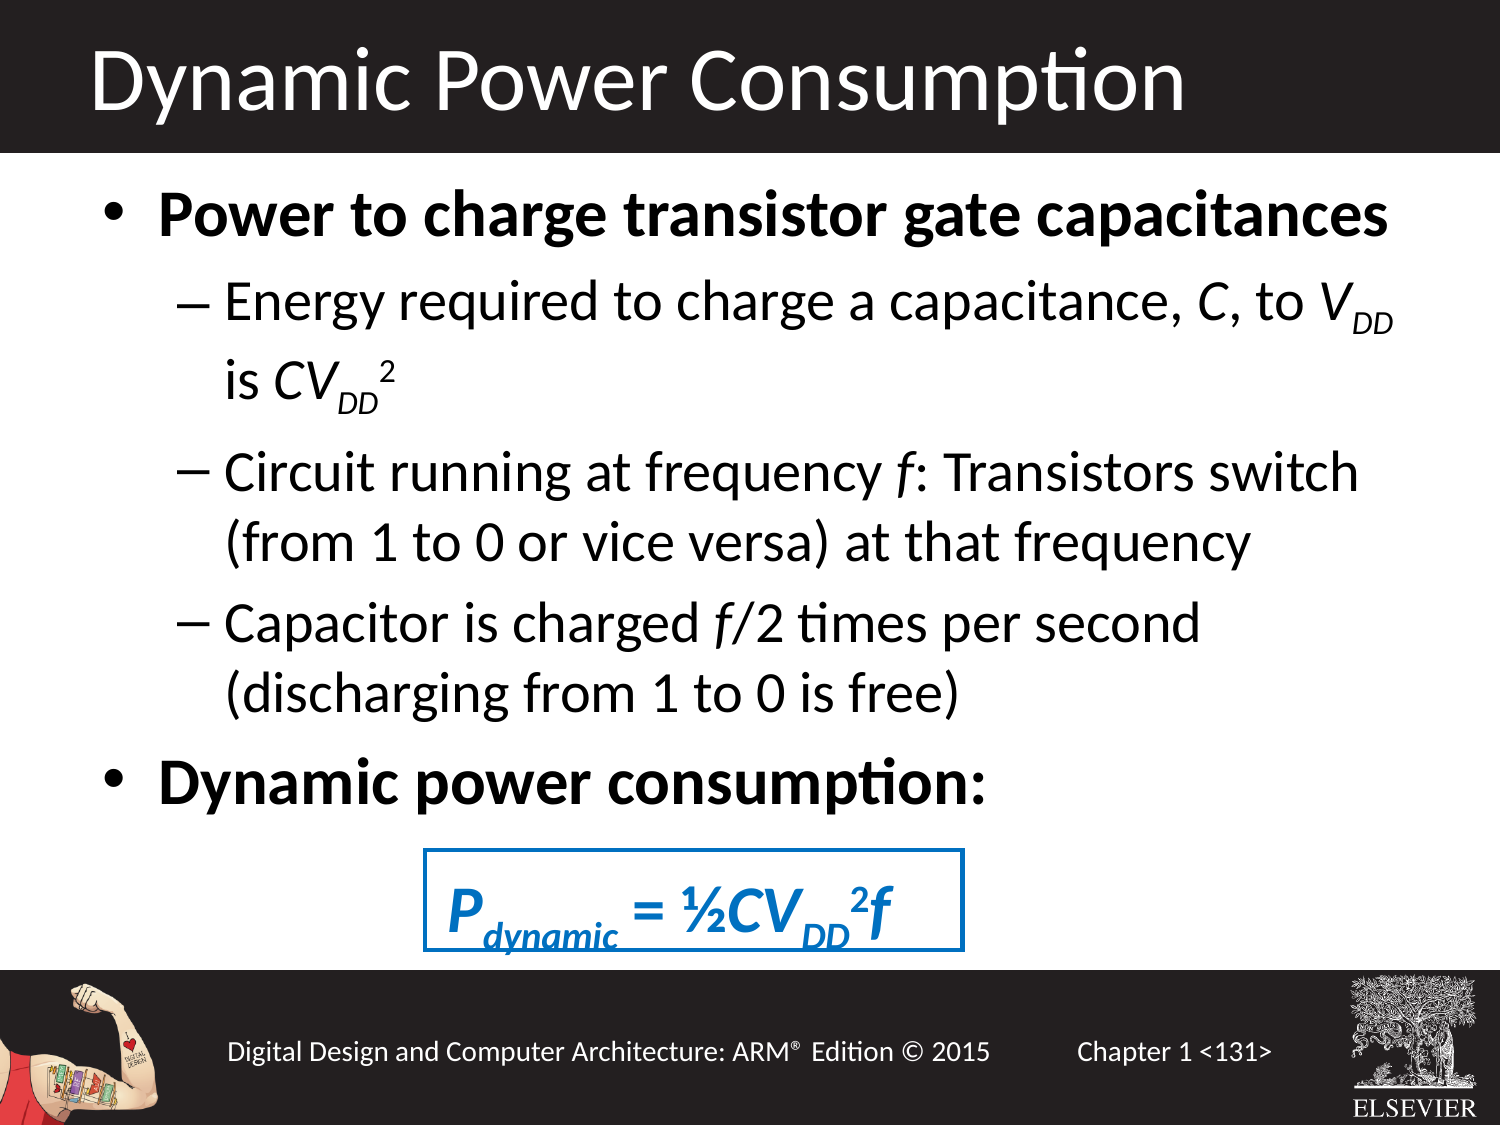

Dynamic Power Consumption
Power to charge transistor gate capacitances
Energy required to charge a capacitance, C, to VDD  is CVDD2
Circuit running at frequency f: Transistors switch (from 1 to 0 or vice versa) at that frequency
Capacitor is charged f/2 times per second (discharging from 1 to 0 is free)
Dynamic power consumption:

                       Pdynamic = ½CVDD2f